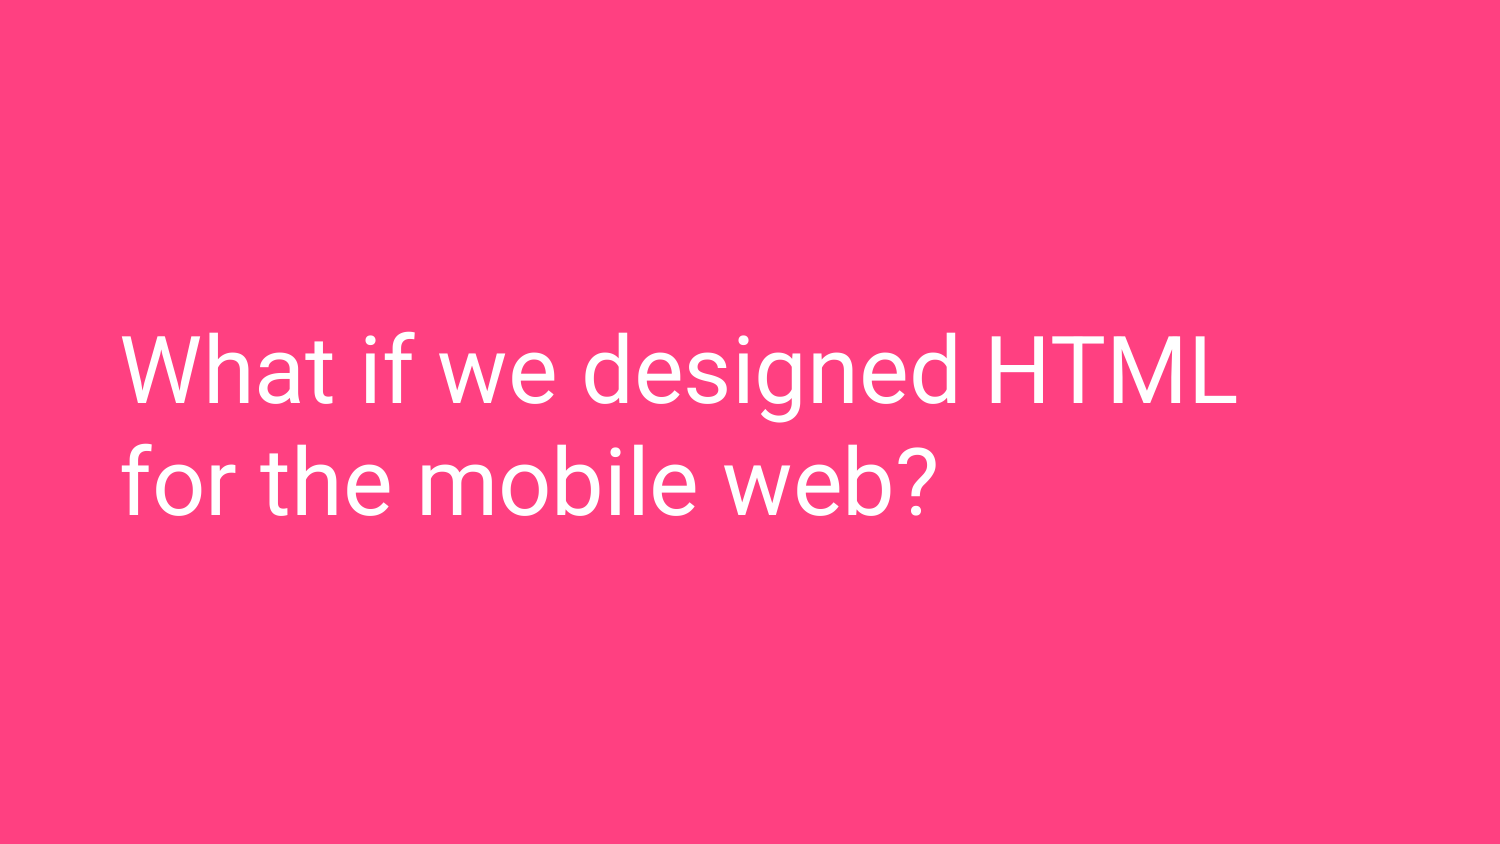

What if we designed HTML
for the mobile web?